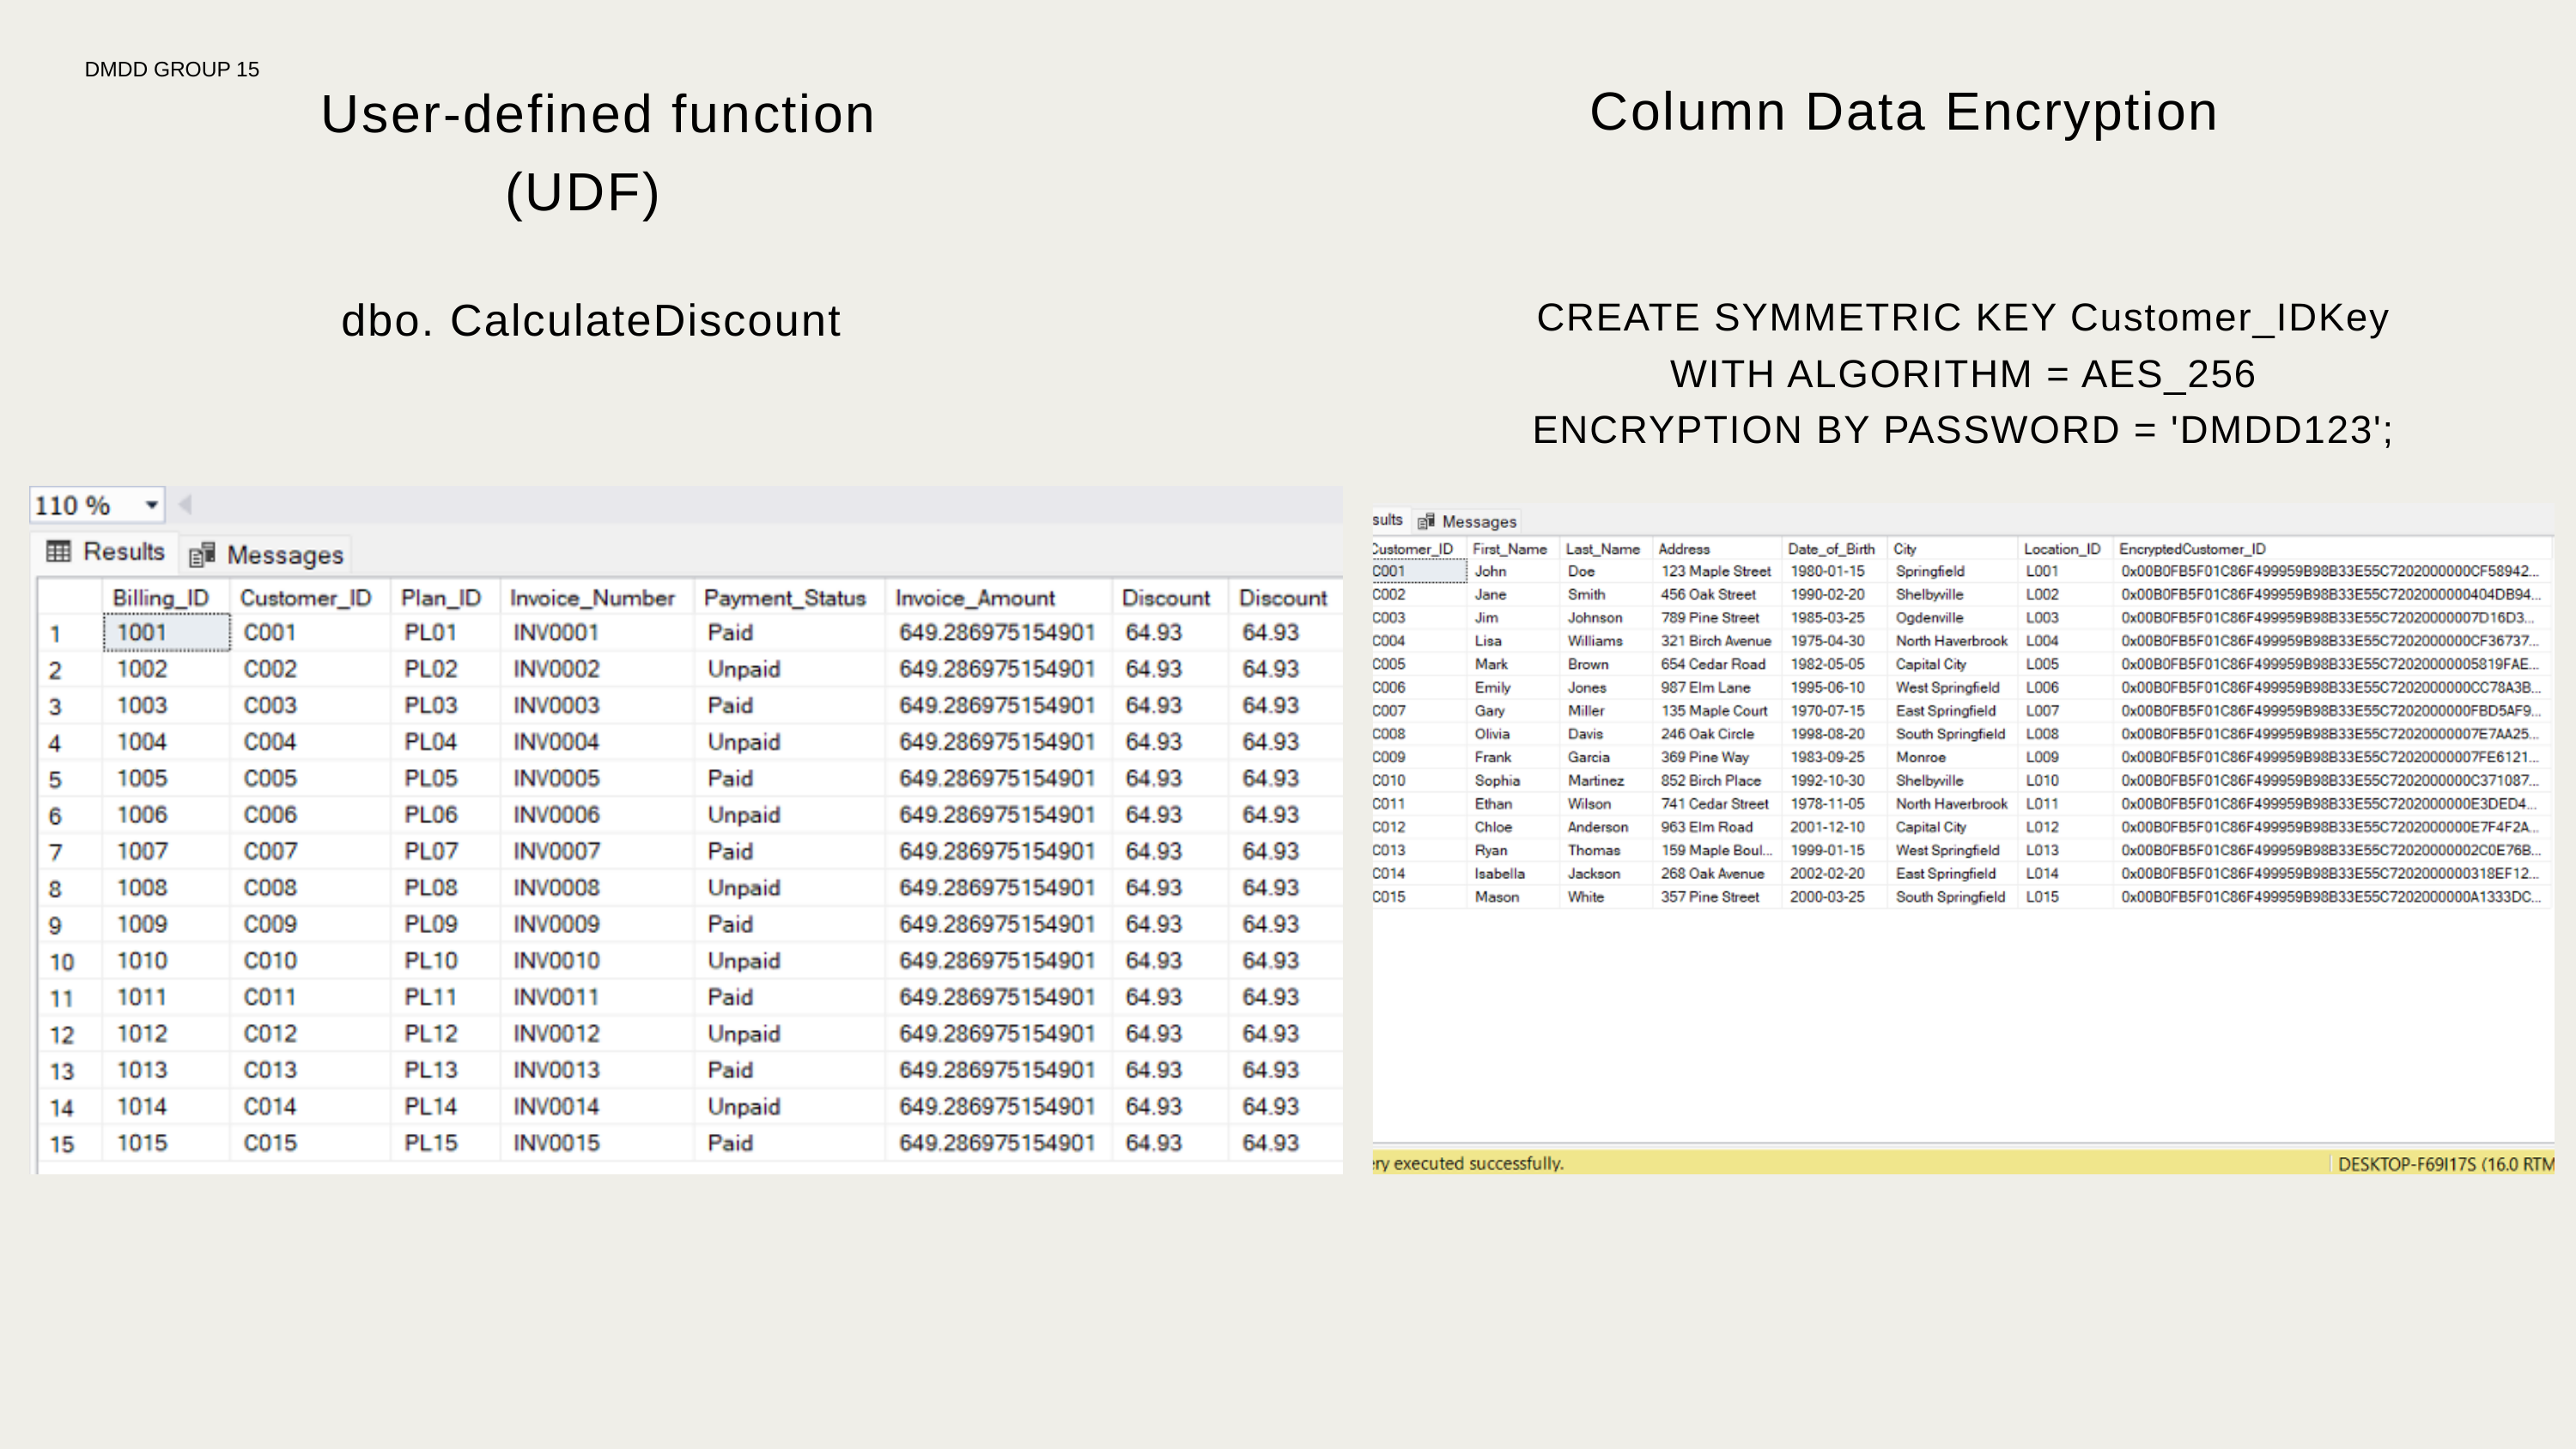

DMDD GROUP 15
Column Data Encryption

 User-defined function (UDF)
dbo. CalculateDiscount
CREATE SYMMETRIC KEY Customer_IDKey
WITH ALGORITHM = AES_256
ENCRYPTION BY PASSWORD = 'DMDD123';